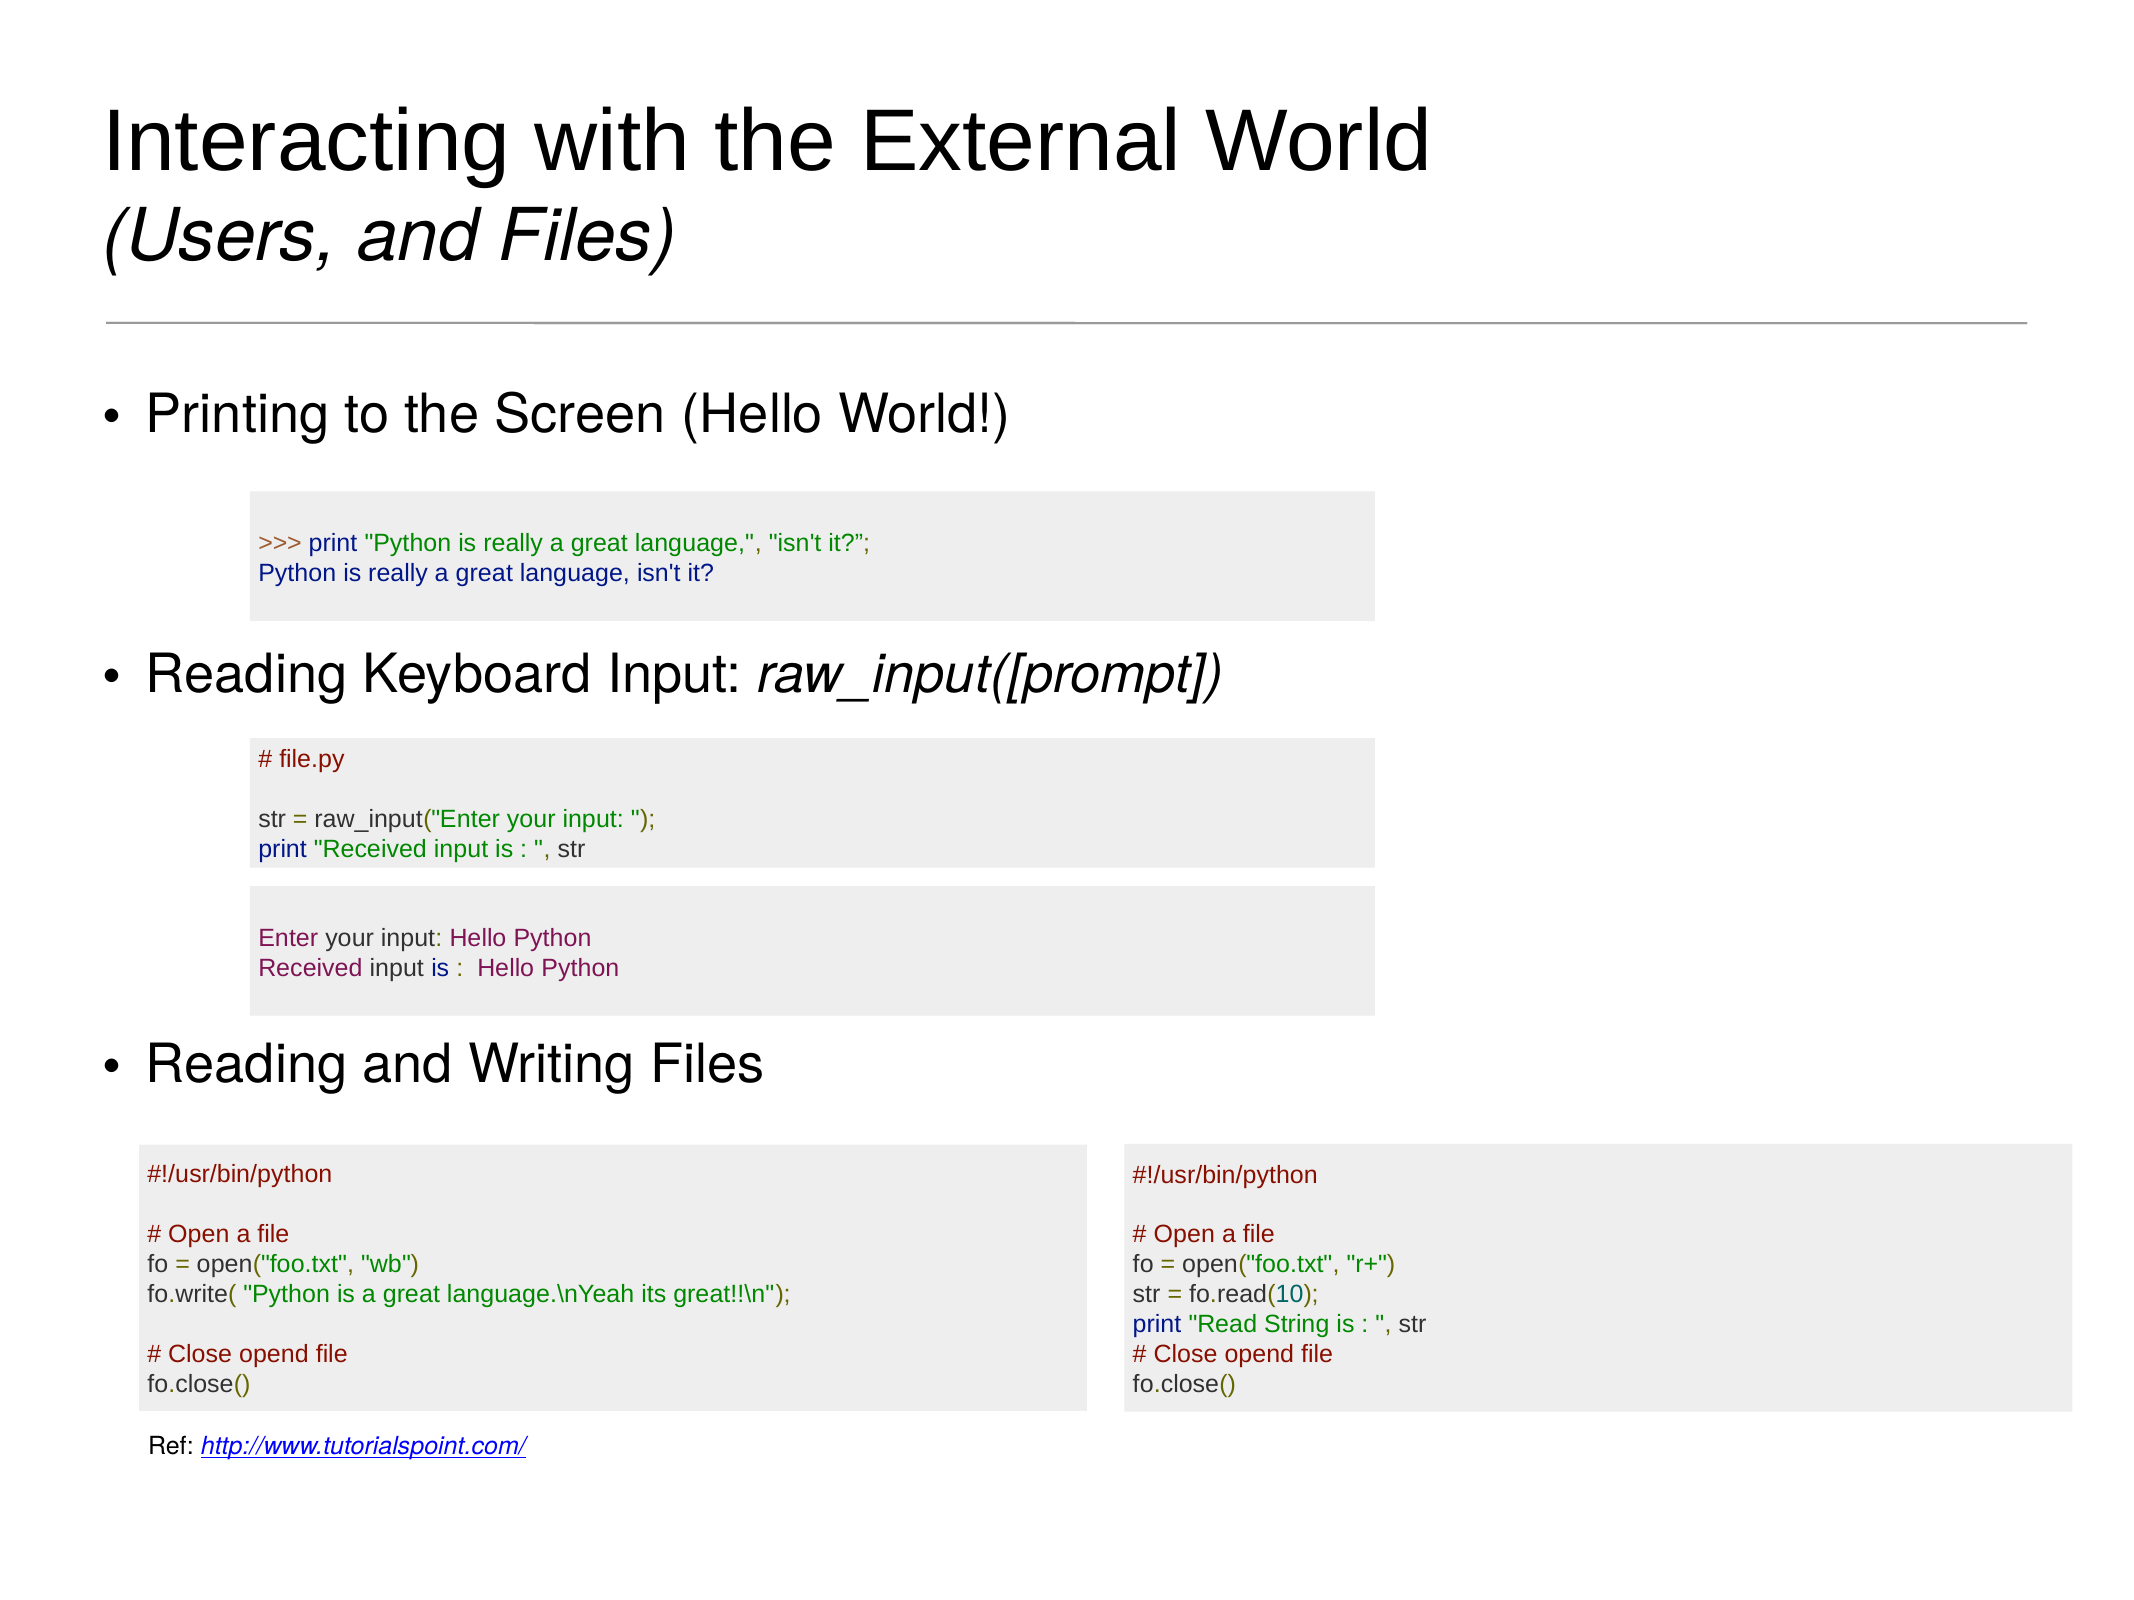

# Interacting with the External World (Users, and Files)

Printing to the Screen (Hello World!)

Reading Keyboard Input: raw_input([prompt])

Reading and Writing Files
>>> print "Python is really a great language,", "isn't it?”;
Python is really a great language, isn't it?
# file.py

str = raw_input("Enter your input: ");
print "Received input is : ", str
Enter your input: Hello Python
Received input is :  Hello Python
#!/usr/bin/python

# Open a file
fo = open("foo.txt", "r+")
str = fo.read(10);
print "Read String is : ", str
# Close opend file
fo.close()
#!/usr/bin/python

# Open a file
fo = open("foo.txt", "wb")
fo.write( "Python is a great language.\nYeah its great!!\n");

# Close opend file
fo.close()
Ref: http://www.tutorialspoint.com/